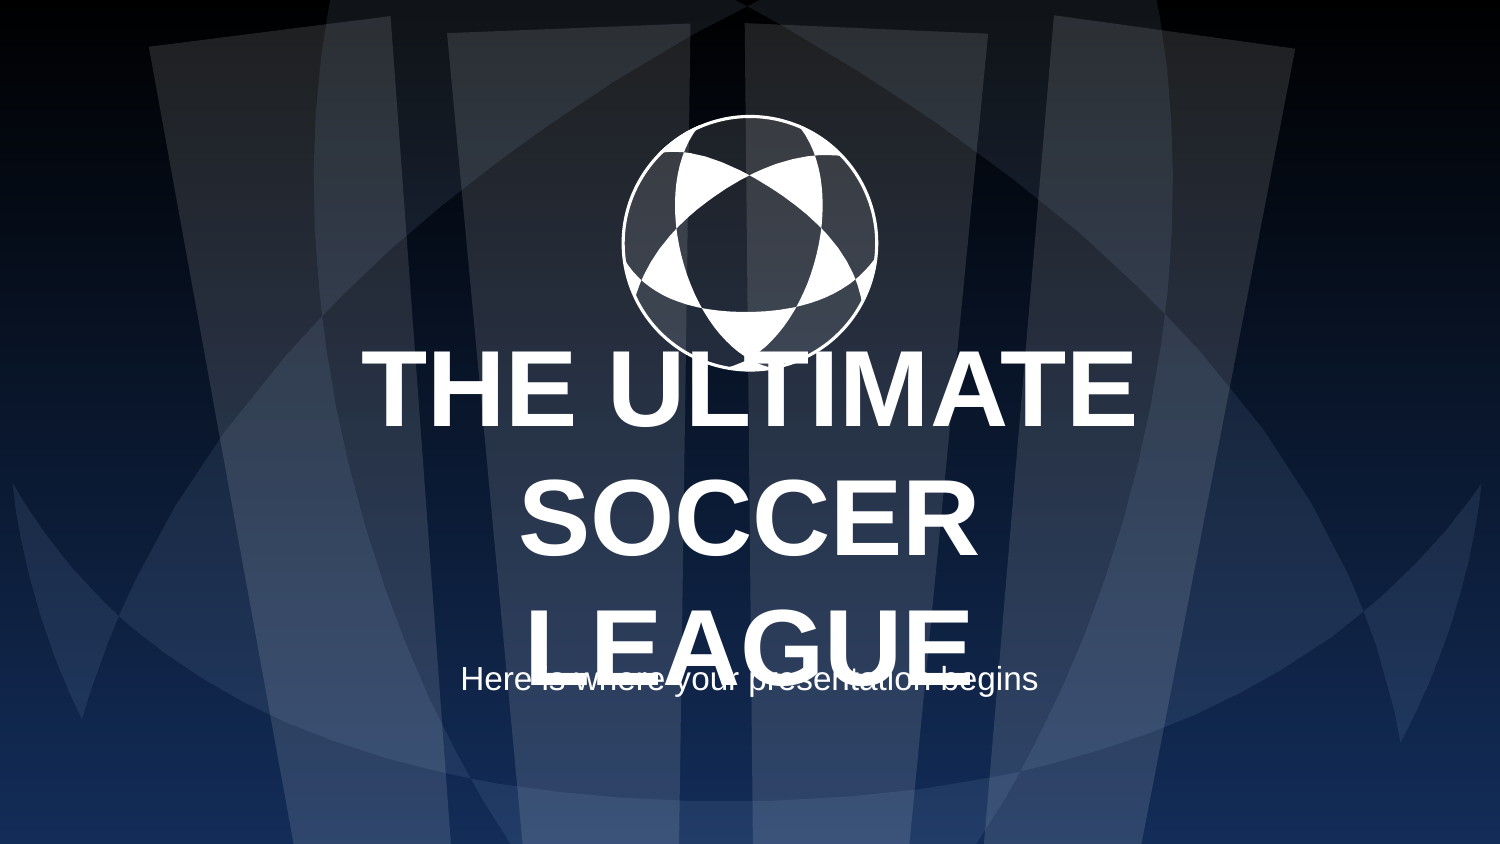

# THE ULTIMATE SOCCER LEAGUE
Here is where your presentation begins